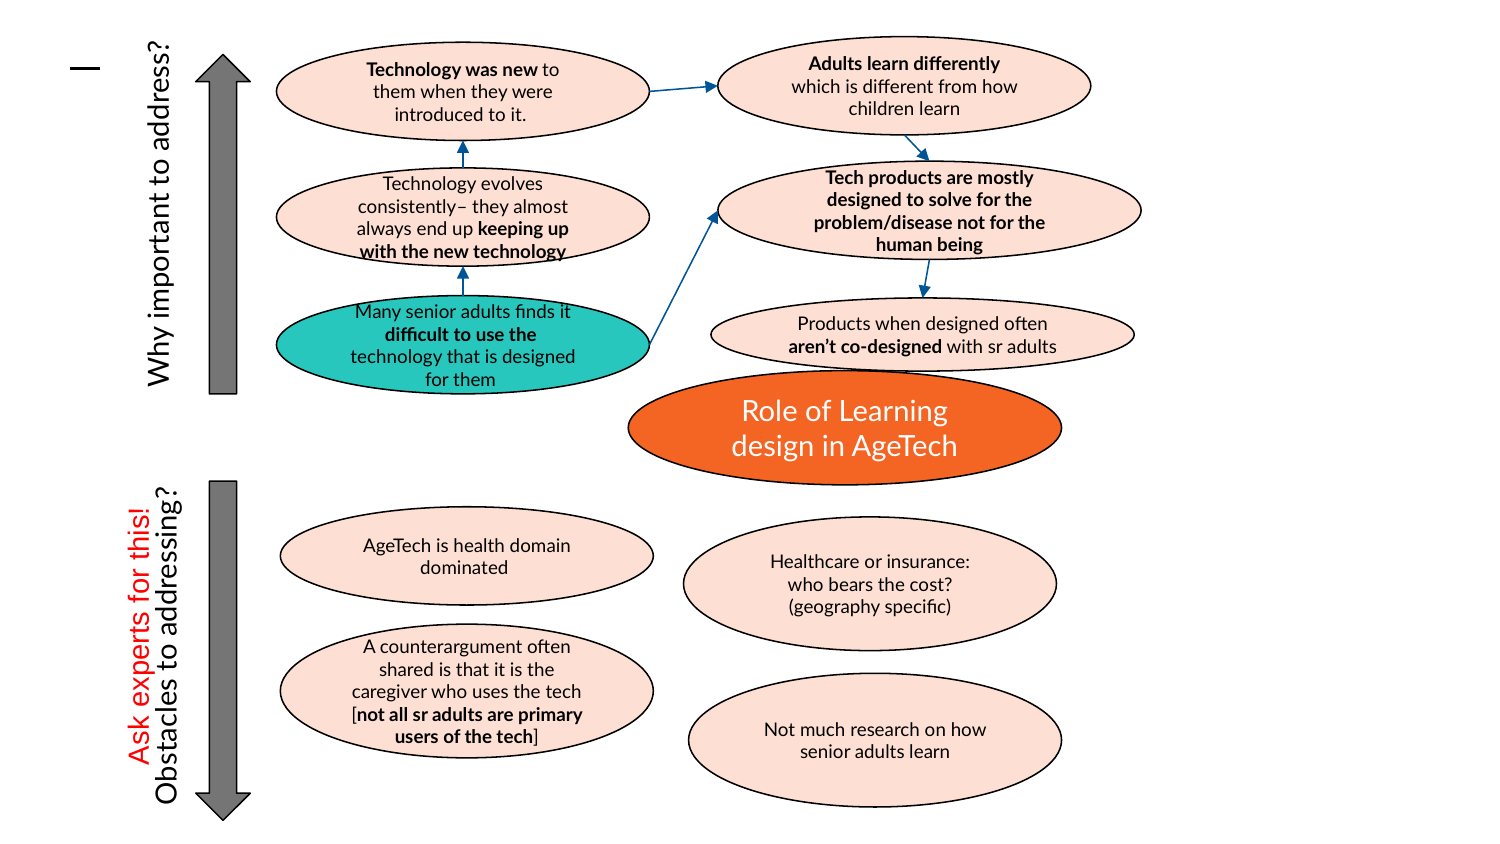

Adults learn differently which is different from how children learn
Technology was new to them when they were introduced to it.

Tech products are mostly designed to solve for the problem/disease not for the human being
Technology evolves consistently– they almost always end up keeping up with the new technology
Why important to address?
Many senior adults finds it difficult to use the  technology that is designed for them
Products when designed often aren’t co-designed with sr adults
Role of Learning design in AgeTech

AgeTech is health domain dominated
Healthcare or insurance: who bears the cost?
(geography specific)
Obstacles to addressing?
Ask experts for this!
A counterargument often shared is that it is the caregiver who uses the tech [not all sr adults are primary users of the tech]
Not much research on how senior adults learn